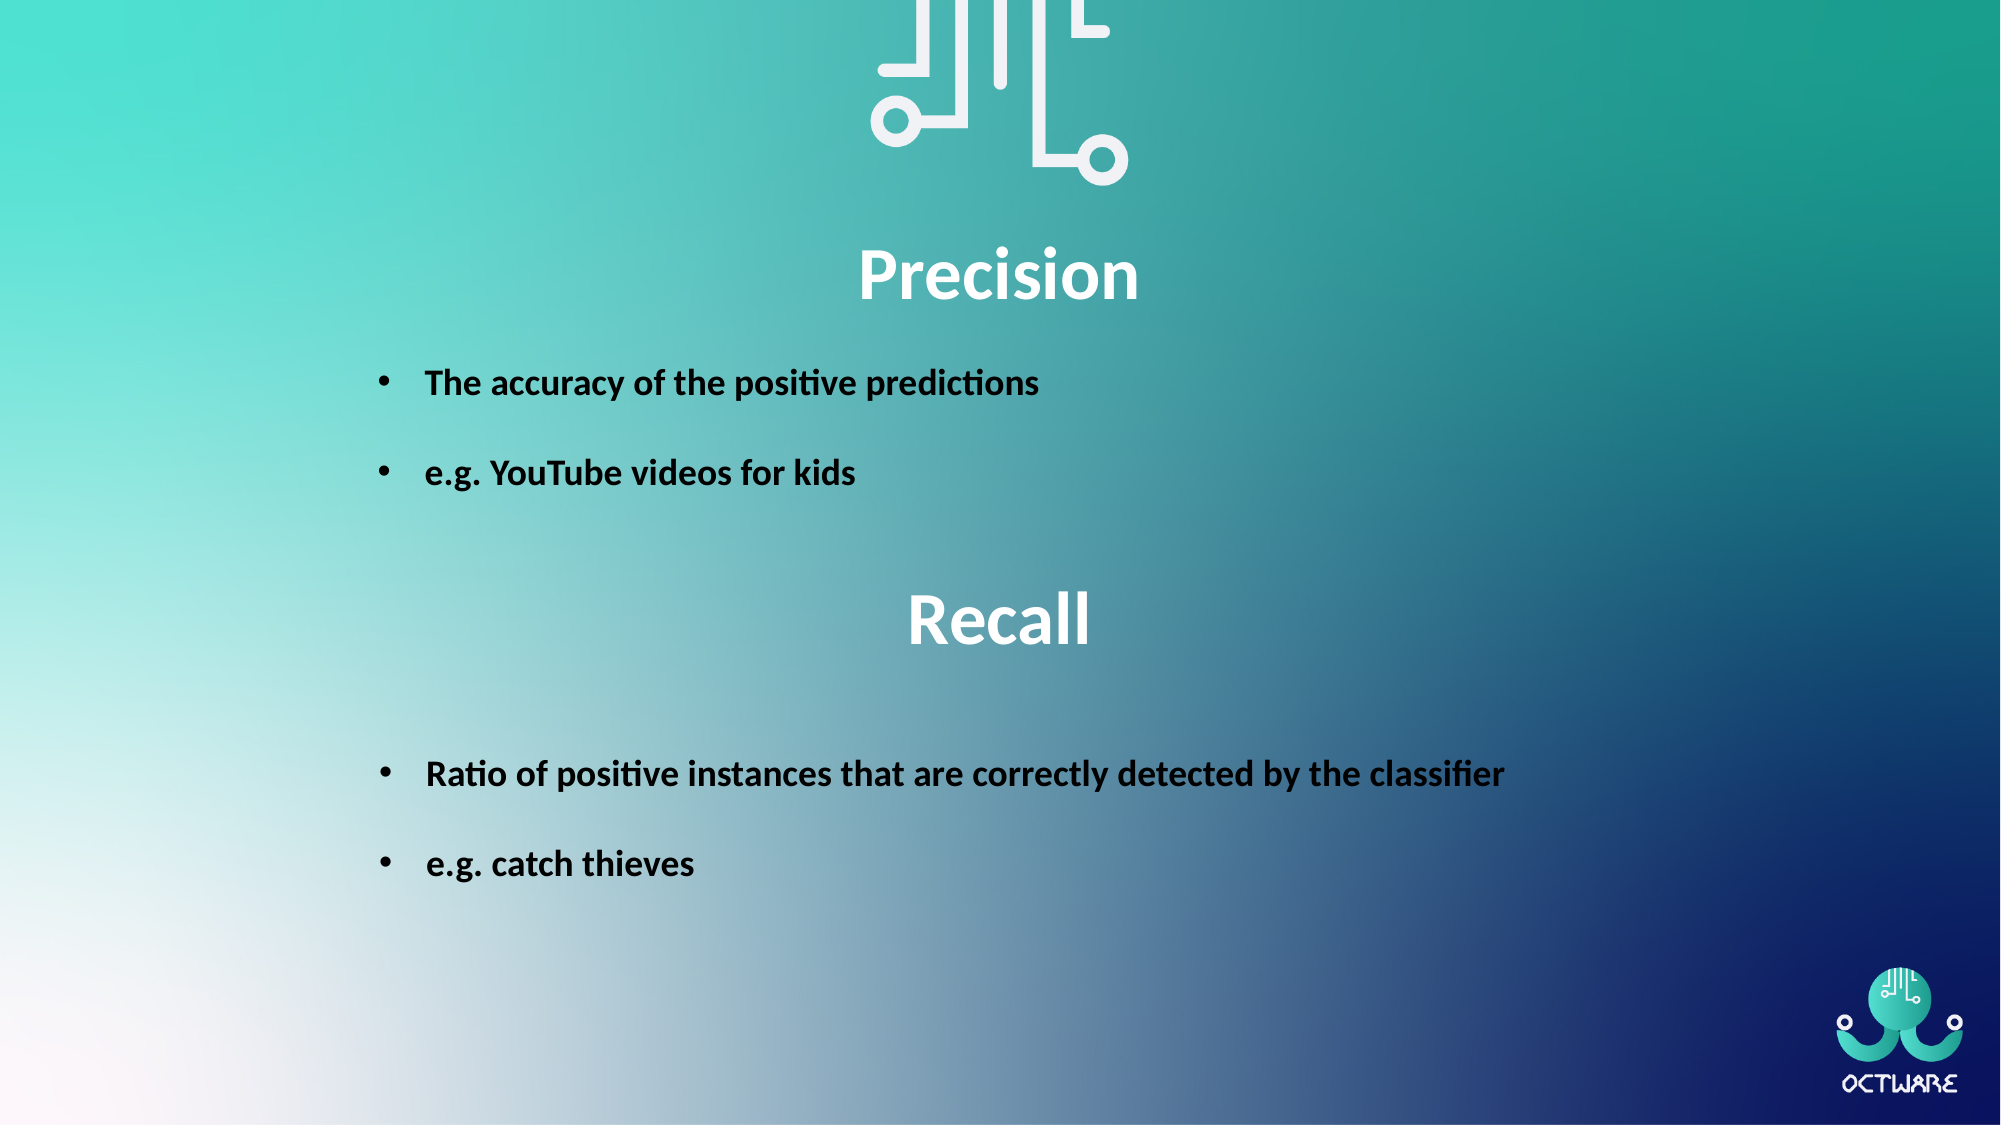

Precision
The accuracy of the positive predictions

e.g. YouTube videos for kids
Recall
Ratio of positive instances that are correctly detected by the classifier

e.g. catch thieves